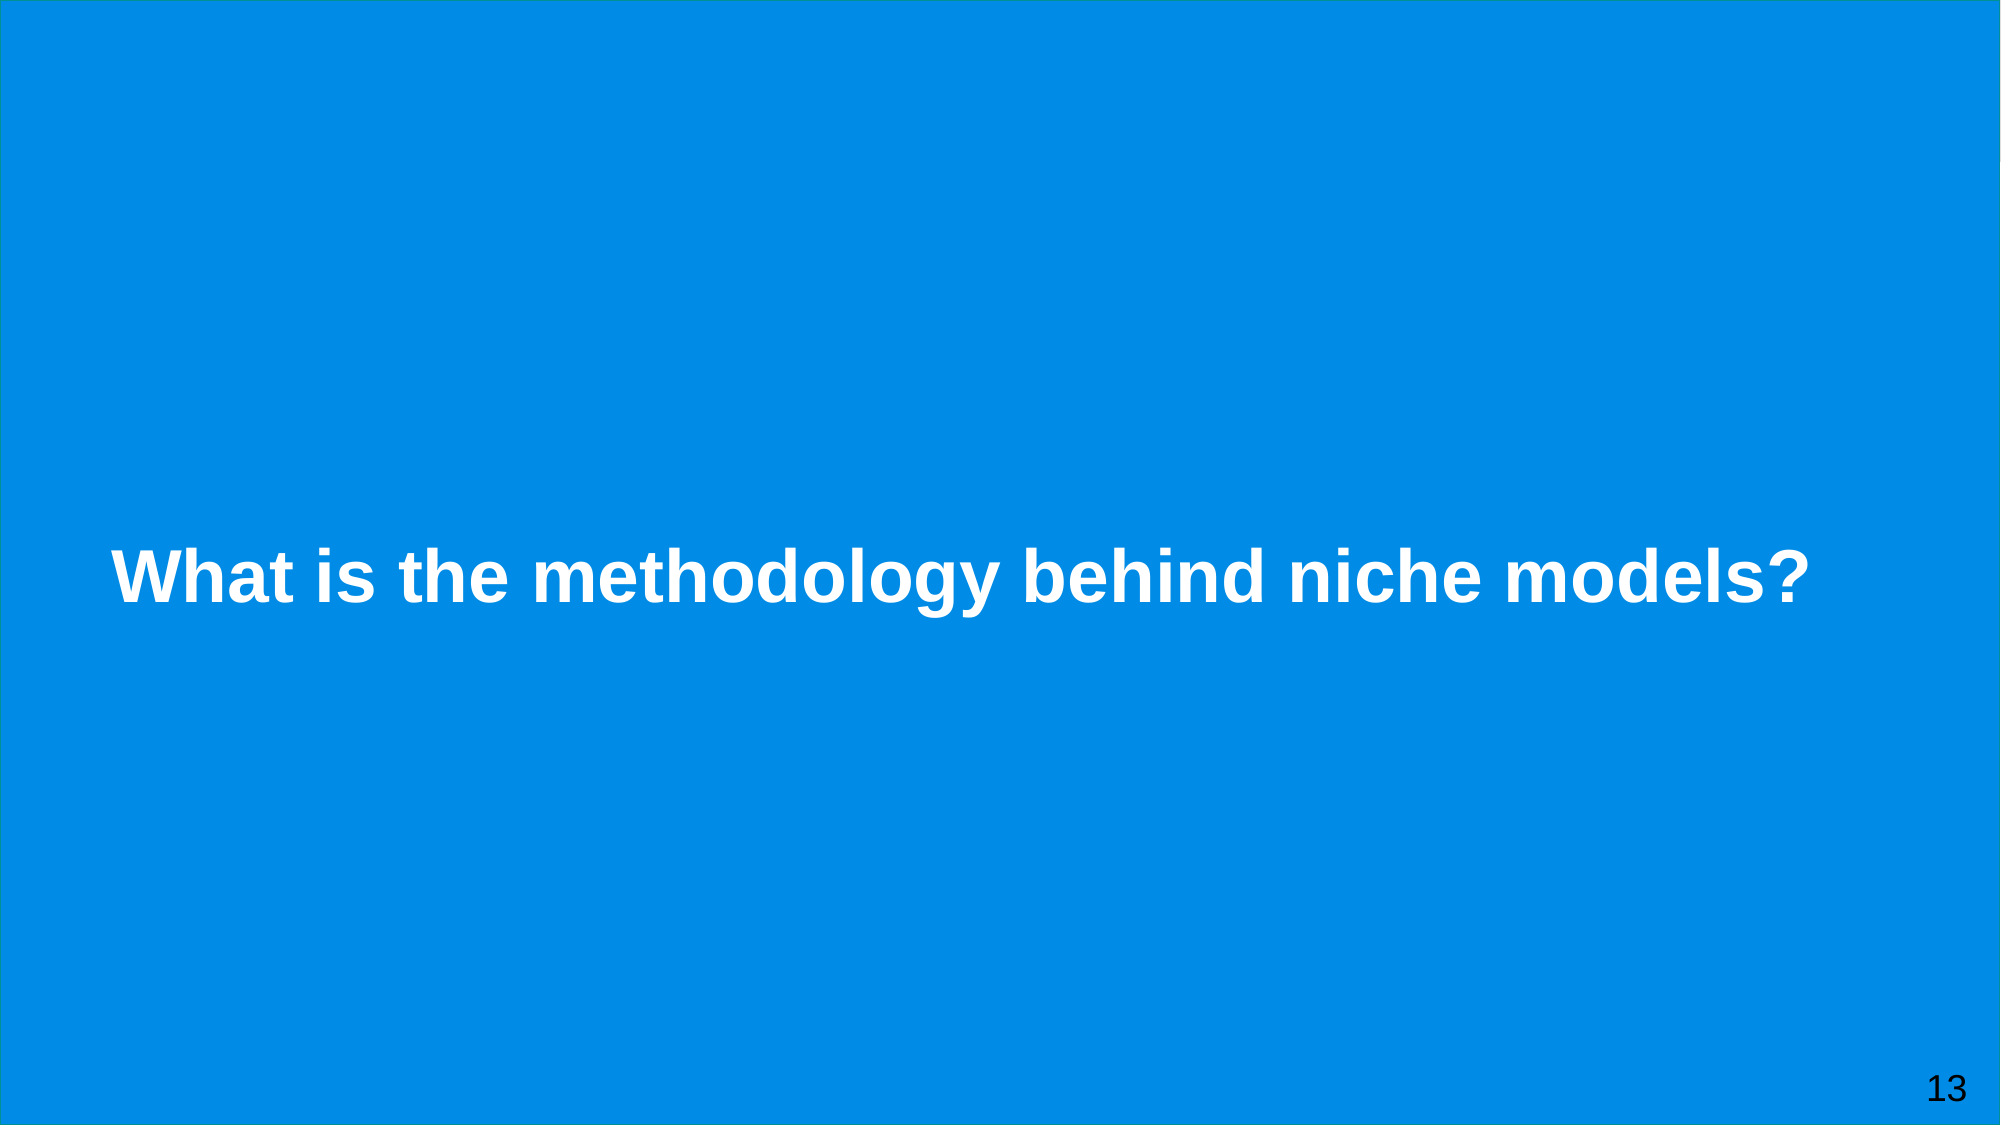

# What is the methodology behind niche models?
13